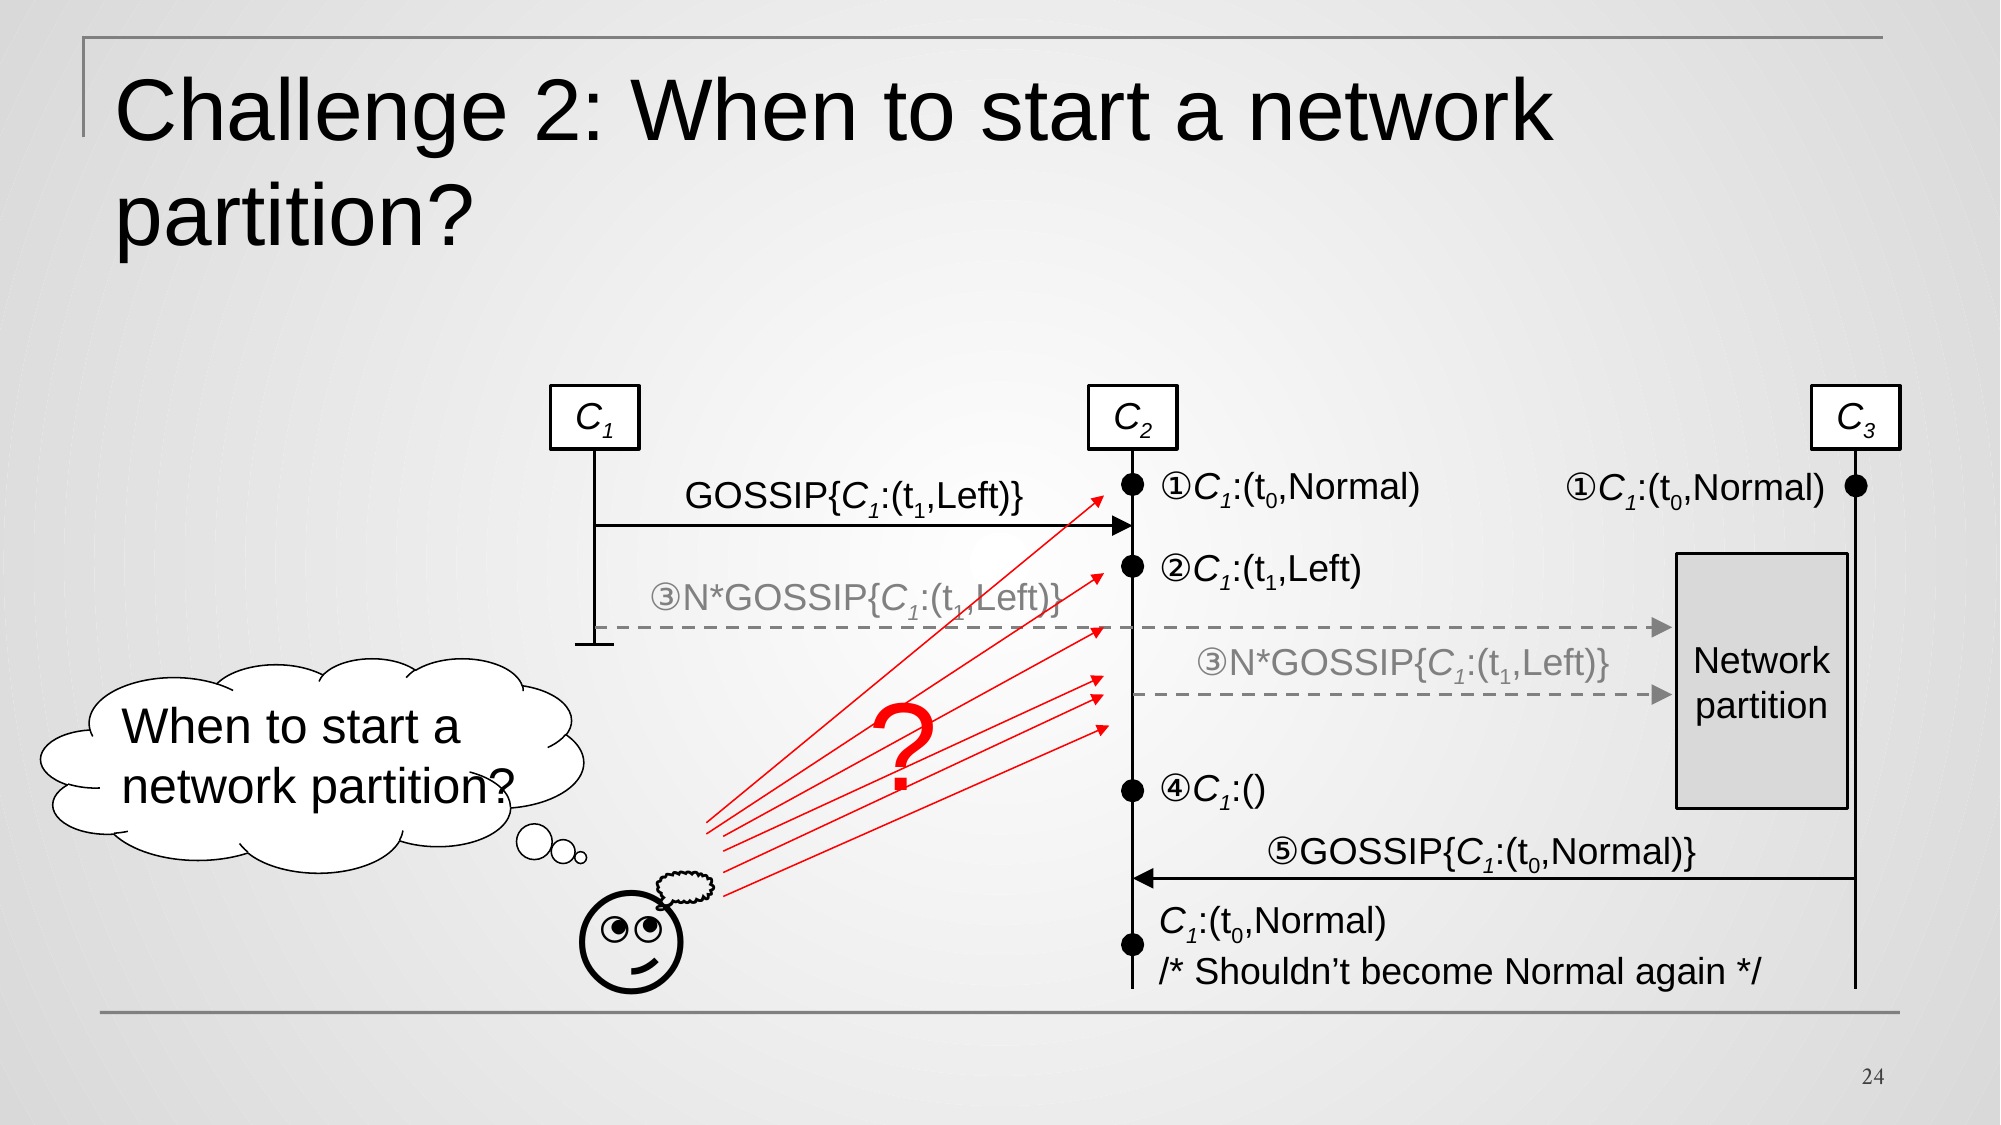

# Challenge 2: When to start a network partition?
C1
C2
C3
①C1:(t0,Normal)
①C1:(t0,Normal)
GOSSIP{C1:(t1,Left)}

②C1:(t1,Left)
Network partition

③N*GOSSIP{C1:(t1,Left)}
③N*GOSSIP{C1:(t1,Left)}
④C1:()

⑤GOSSIP{C1:(t0,Normal)}
C1:(t0,Normal)
/* Shouldn’t become Normal again */

?
When to start a network partition?
🤔
24